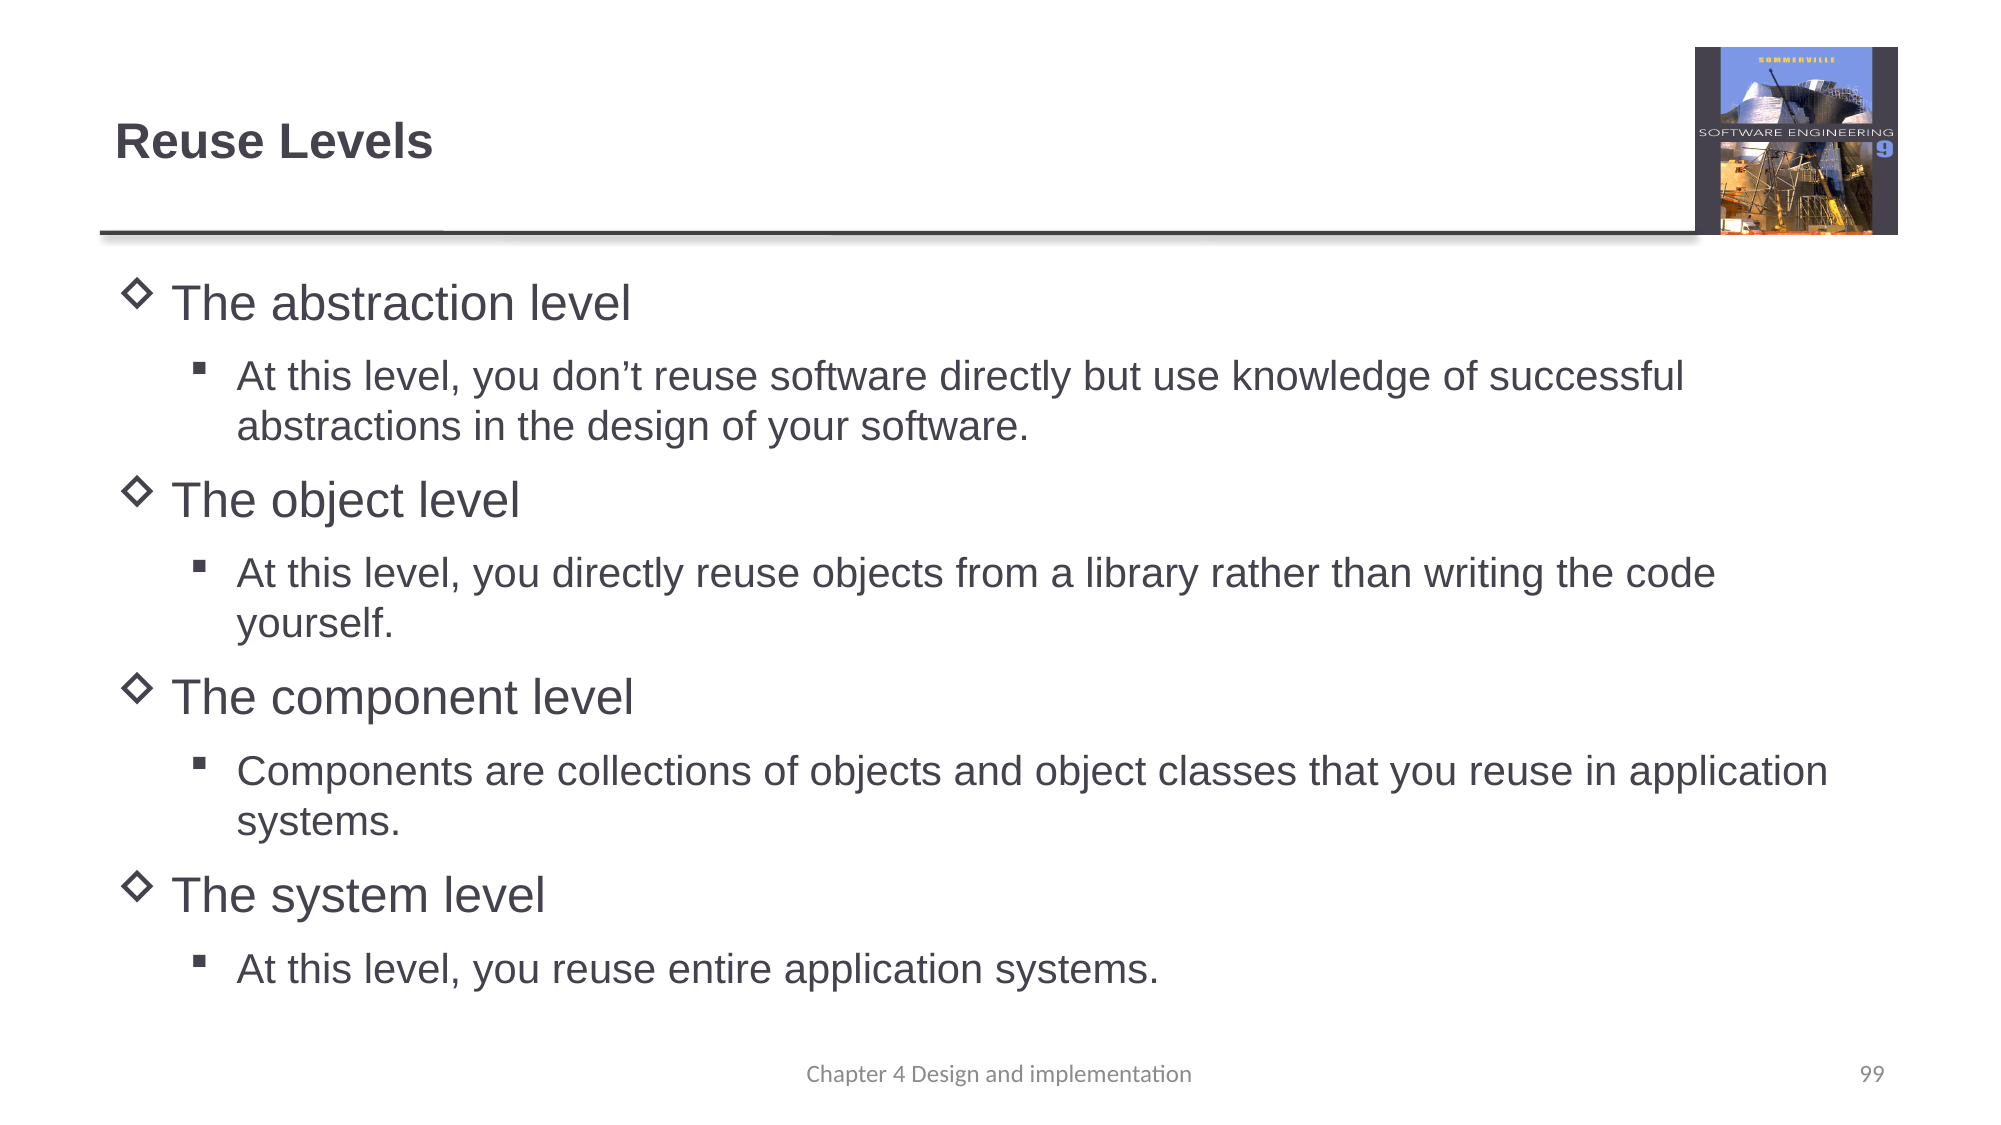

# Reuse Levels
The abstraction level
At this level, you don’t reuse software directly but use knowledge of successful abstractions in the design of your software.
The object level
At this level, you directly reuse objects from a library rather than writing the code yourself.
The component level
Components are collections of objects and object classes that you reuse in application systems.
The system level
At this level, you reuse entire application systems.
Chapter 4 Design and implementation
99